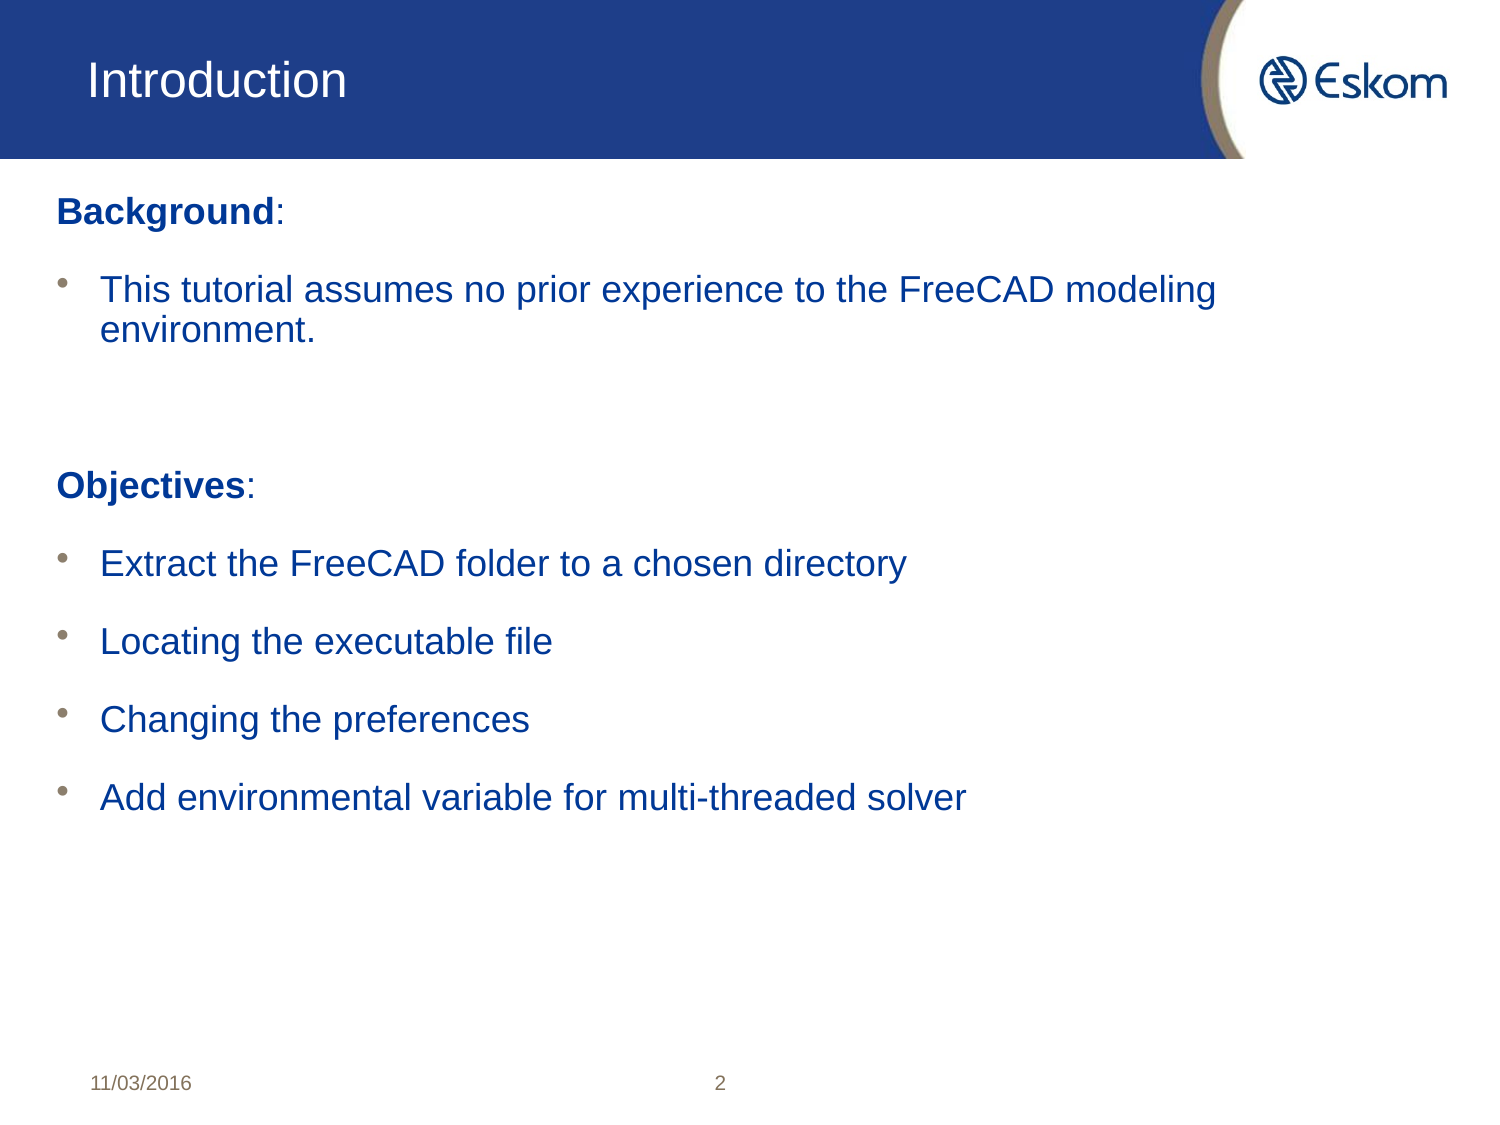

# Introduction
Background:
This tutorial assumes no prior experience to the FreeCAD modeling environment.

Objectives:
Extract the FreeCAD folder to a chosen directory
Locating the executable file
Changing the preferences
Add environmental variable for multi-threaded solver
11/03/2016
2